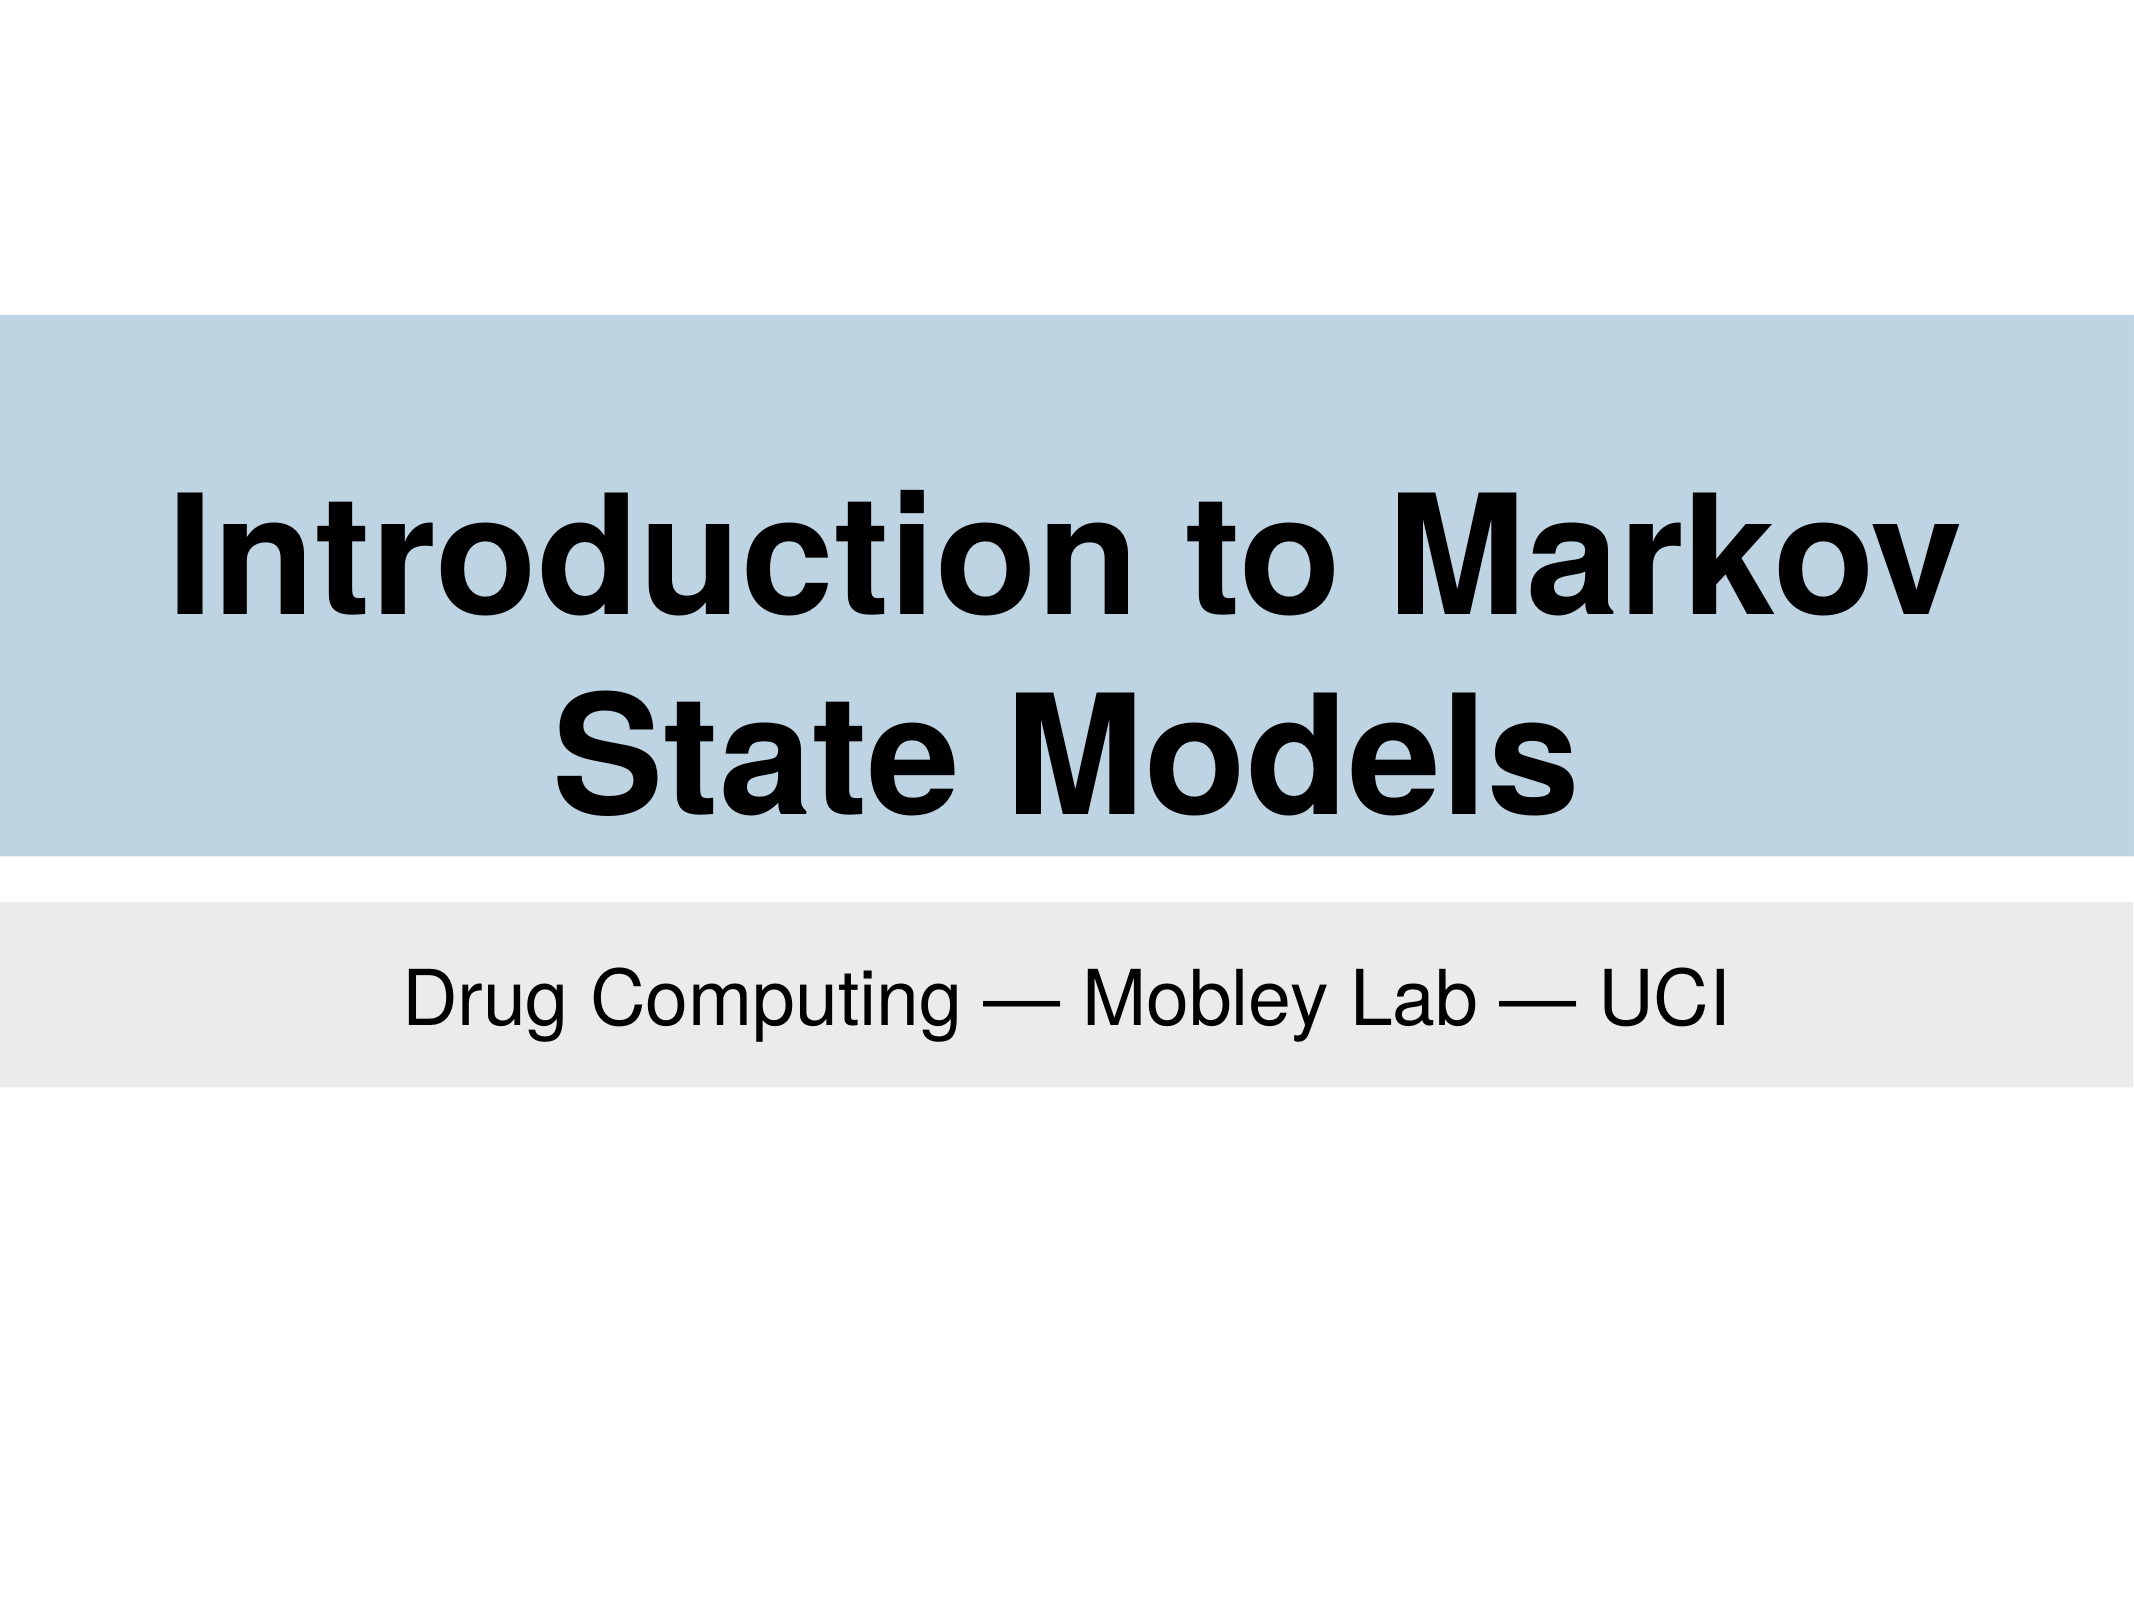

Introduction to Markov State Models
Drug Computing — Mobley Lab — UCI